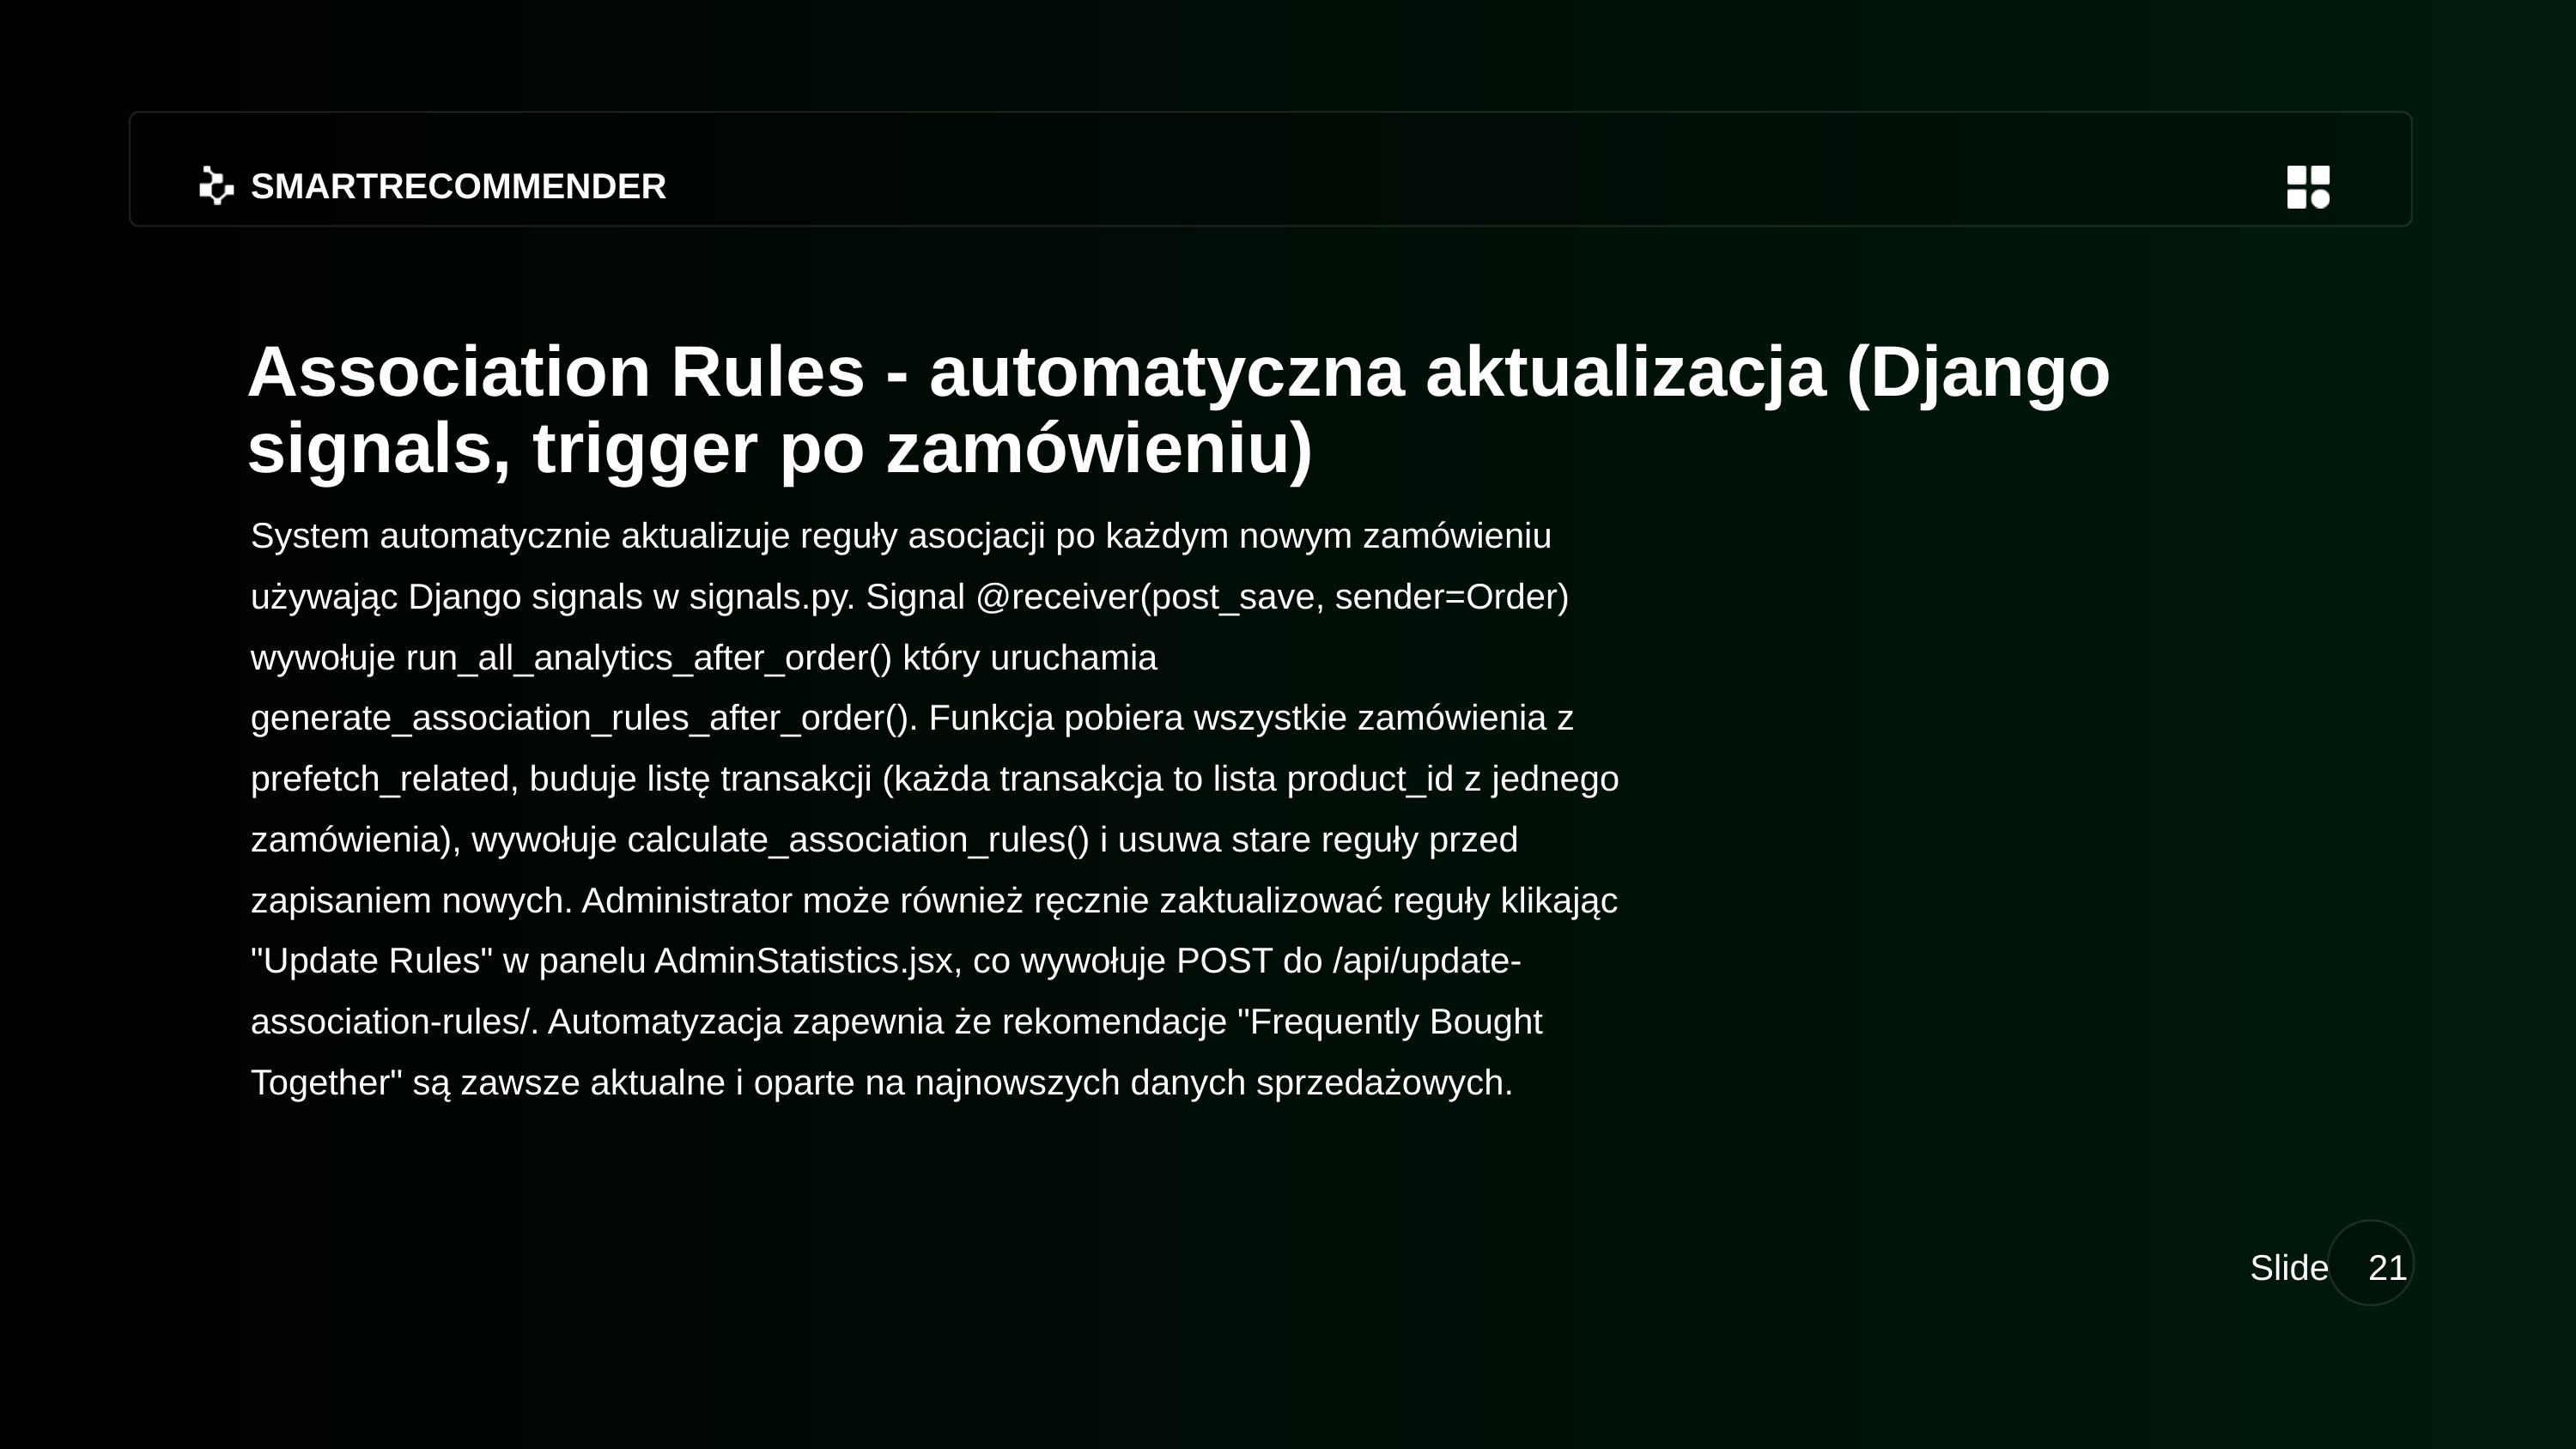

SMARTRECOMMENDER
Association Rules - automatyczna aktualizacja (Django signals, trigger po zamówieniu)
System automatycznie aktualizuje reguły asocjacji po każdym nowym zamówieniu używając Django signals w signals.py. Signal @receiver(post_save, sender=Order) wywołuje run_all_analytics_after_order() który uruchamia generate_association_rules_after_order(). Funkcja pobiera wszystkie zamówienia z prefetch_related, buduje listę transakcji (każda transakcja to lista product_id z jednego zamówienia), wywołuje calculate_association_rules() i usuwa stare reguły przed zapisaniem nowych. Administrator może również ręcznie zaktualizować reguły klikając "Update Rules" w panelu AdminStatistics.jsx, co wywołuje POST do /api/update-association-rules/. Automatyzacja zapewnia że rekomendacje "Frequently Bought Together" są zawsze aktualne i oparte na najnowszych danych sprzedażowych.

Slide
21